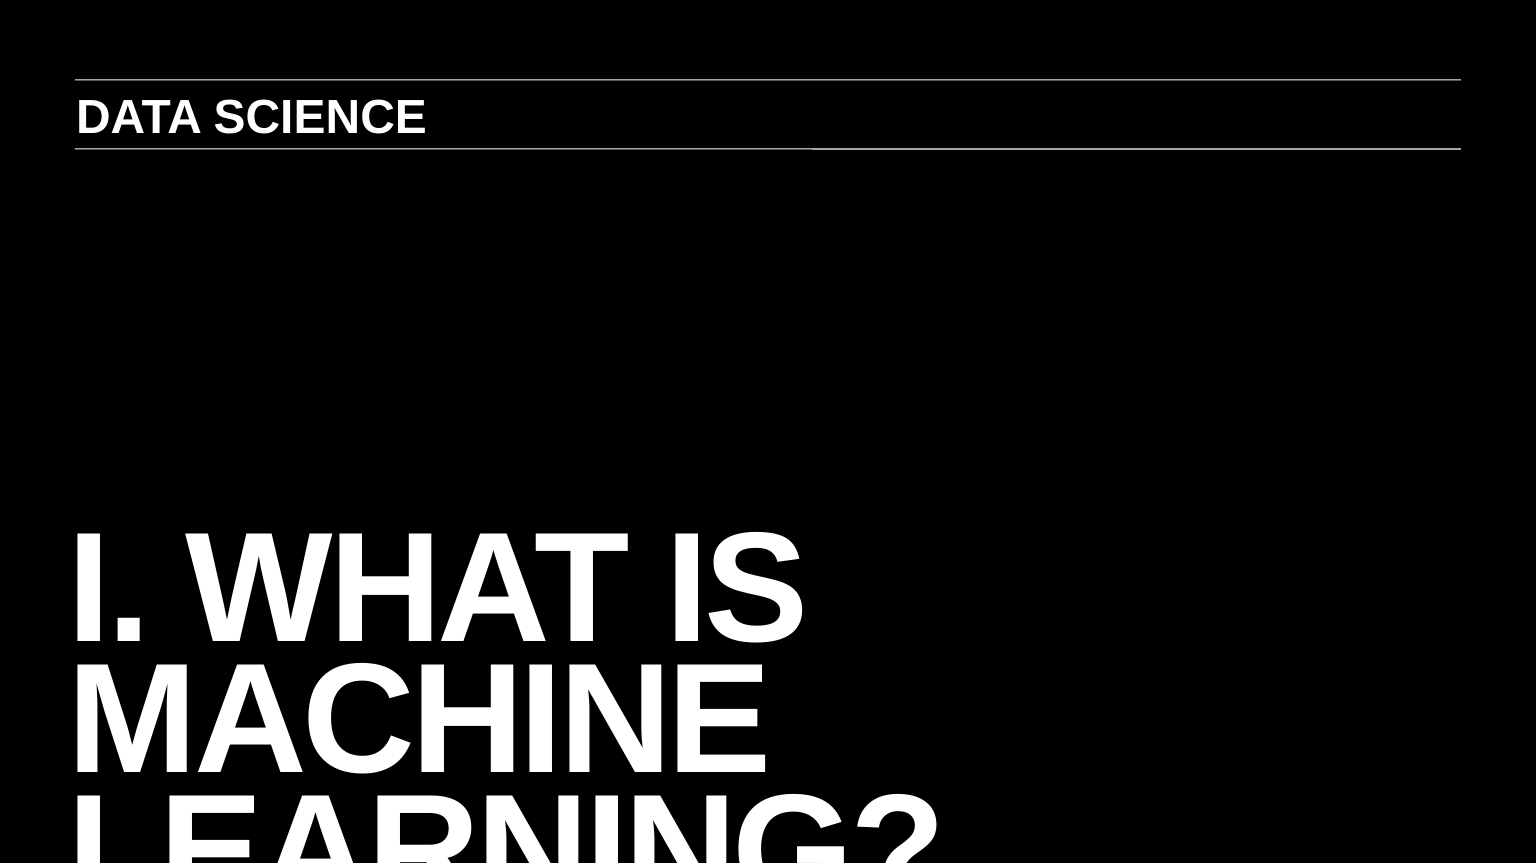

DATA SCIENCE
# I. What is machine learning?